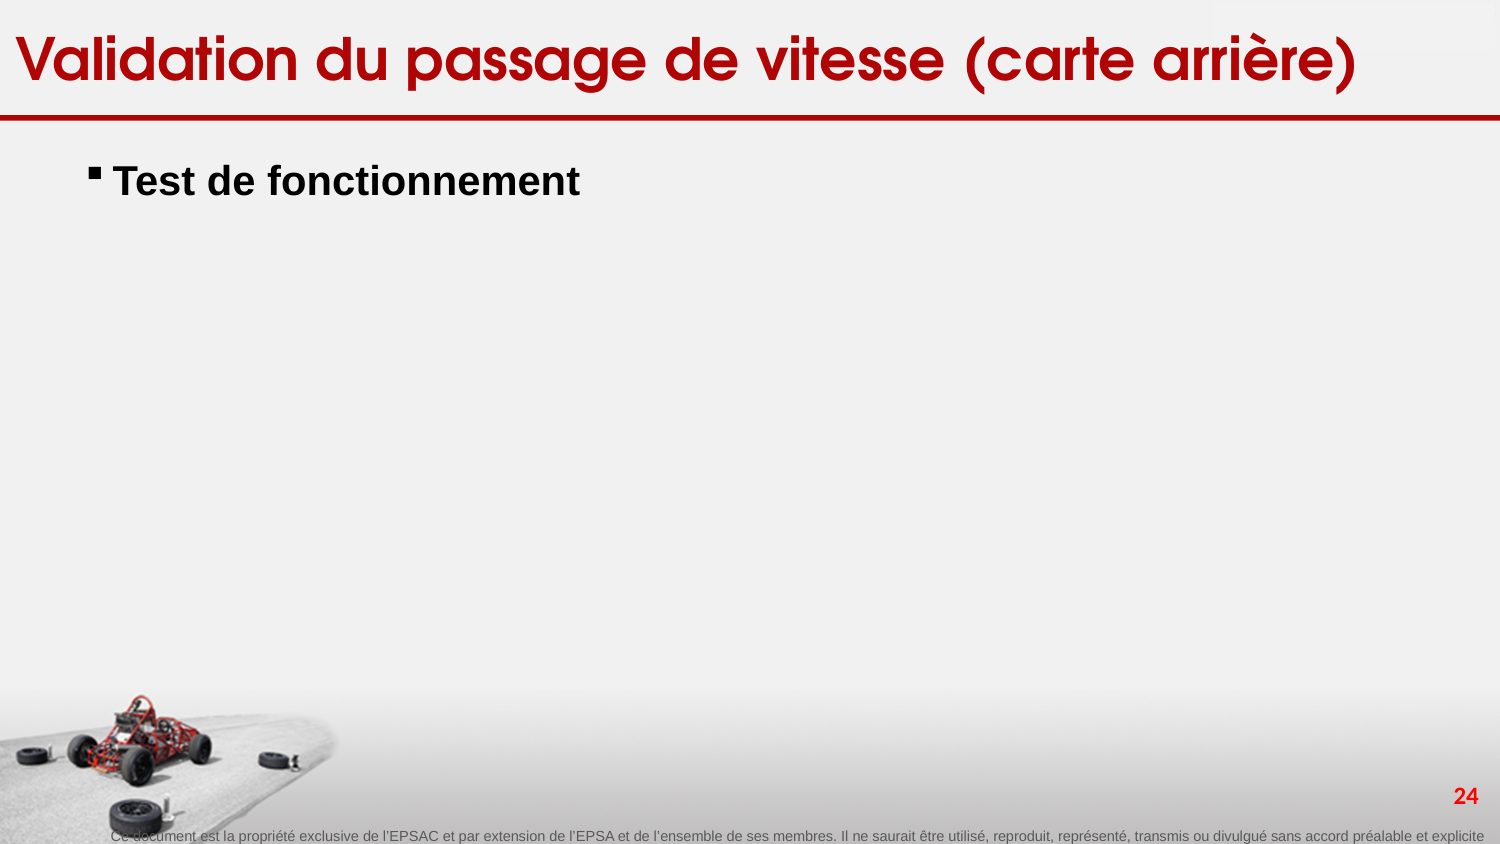

# Validation du passage de vitesse (carte arrière)
Test de fonctionnement
24